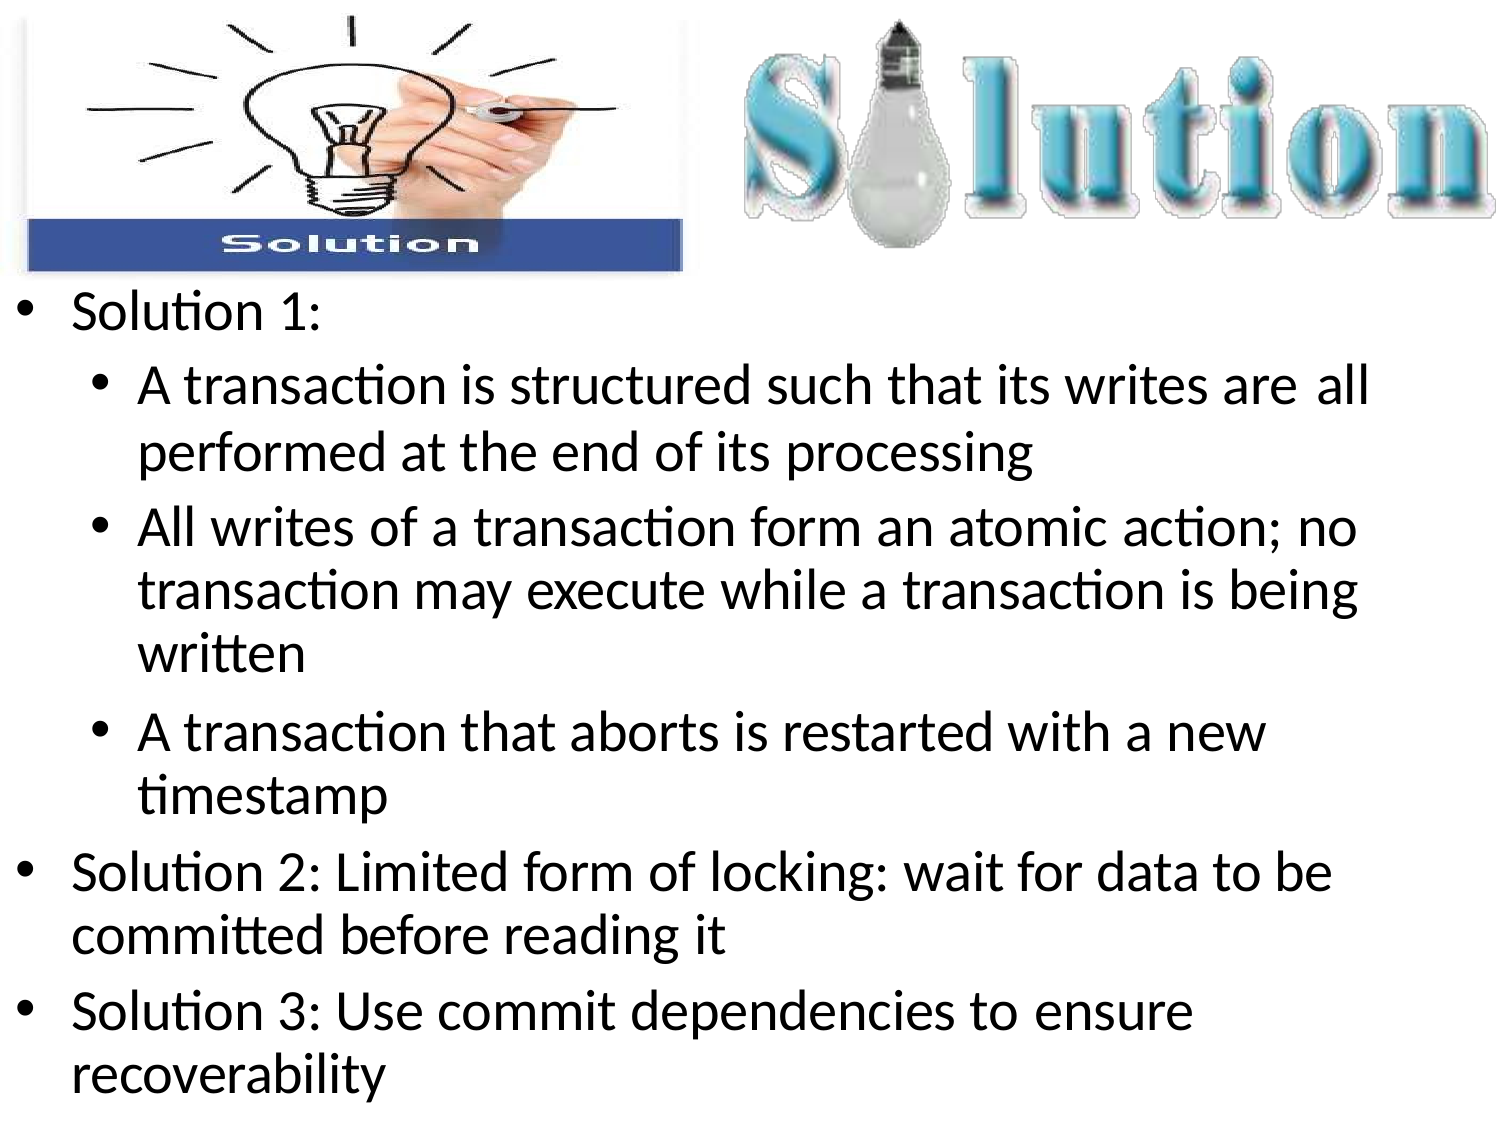

Solution 1:
A transaction is structured such that its writes are all
performed at the end of its processing
All writes of a transaction form an atomic action; no  transaction may execute while a transaction is being  written
A transaction that aborts is restarted with a new  timestamp
Solution 2: Limited form of locking: wait for data to be  committed before reading it
Solution 3: Use commit dependencies to ensure
recoverability